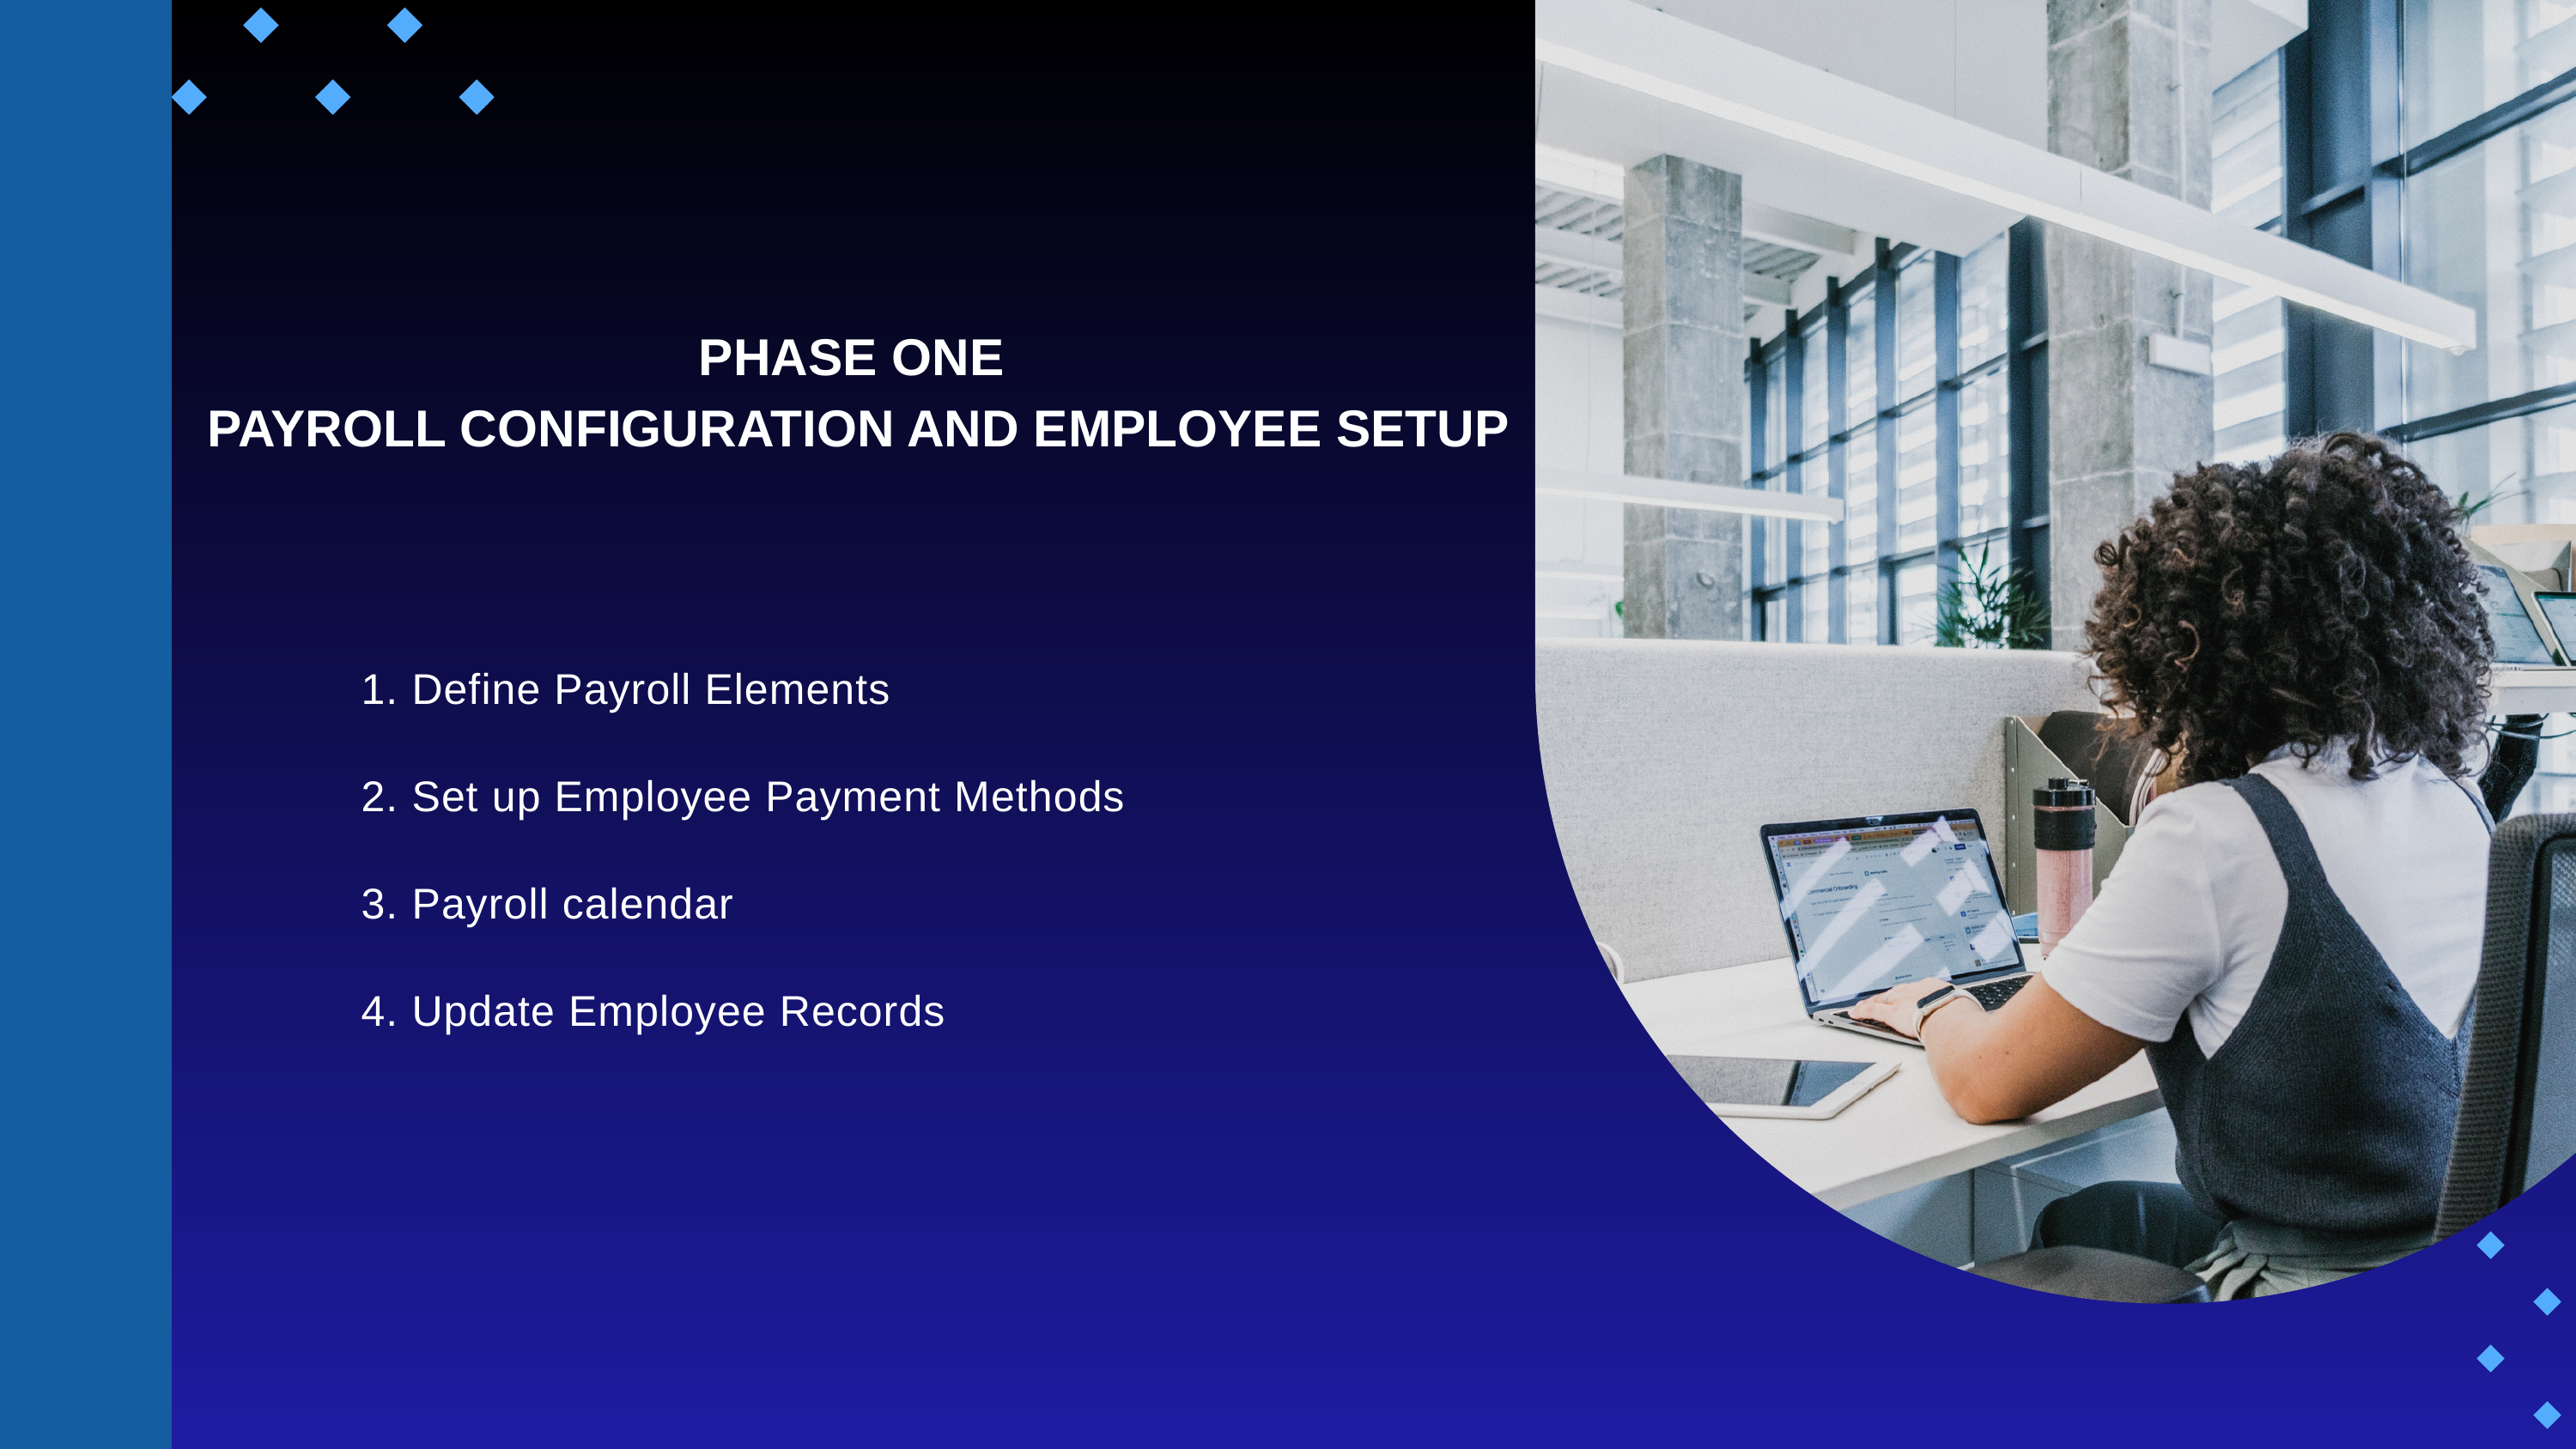

PHASE ONE
PAYROLL CONFIGURATION AND EMPLOYEE SETUP
1. Define Payroll Elements

2. Set up Employee Payment Methods

3. Payroll calendar

4. Update Employee Records